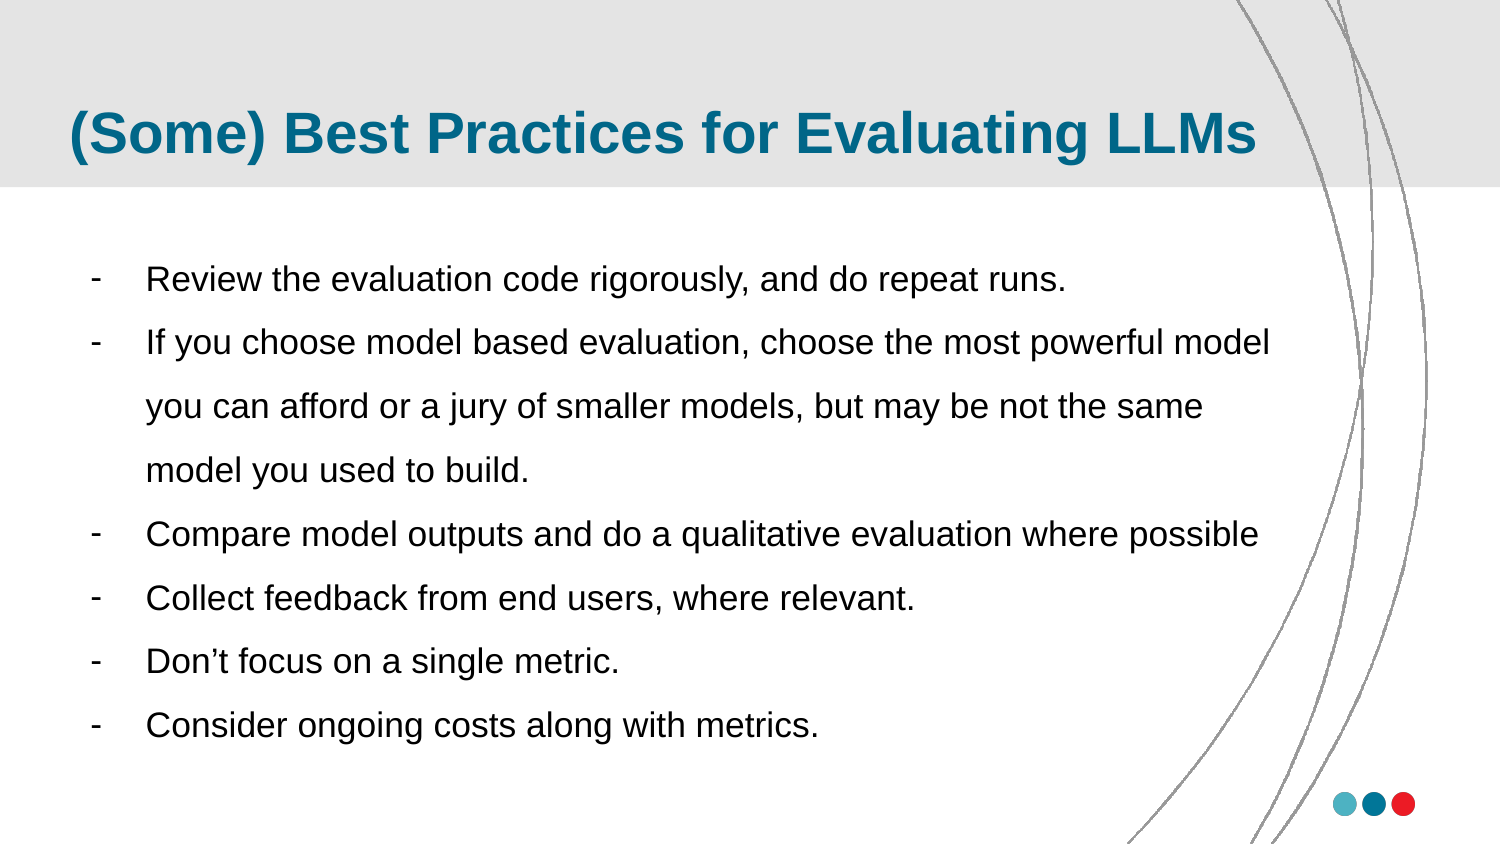

# (Some) Best Practices for Evaluating LLMs
Review the evaluation code rigorously, and do repeat runs.
If you choose model based evaluation, choose the most powerful model you can afford or a jury of smaller models, but may be not the same model you used to build.
Compare model outputs and do a qualitative evaluation where possible
Collect feedback from end users, where relevant.
Don’t focus on a single metric.
Consider ongoing costs along with metrics.